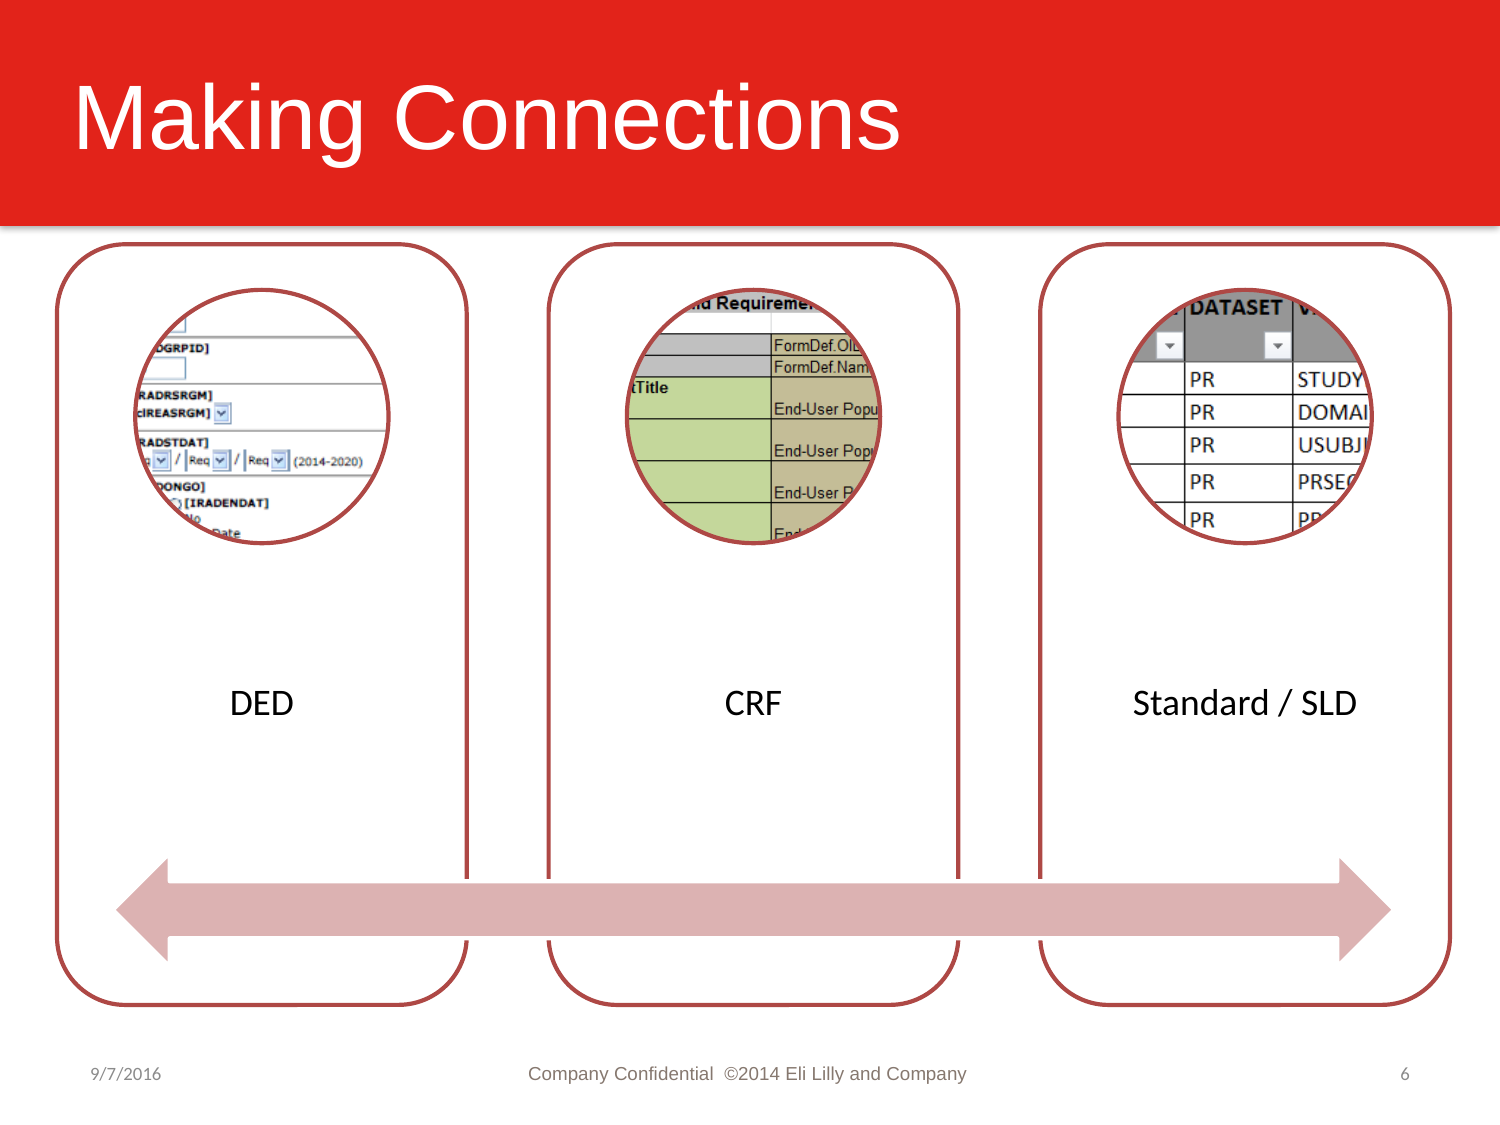

# Making Connections
DED
CRF
Standard / SLD
9/7/2016
Company Confidential  ©2014 Eli Lilly and Company
6